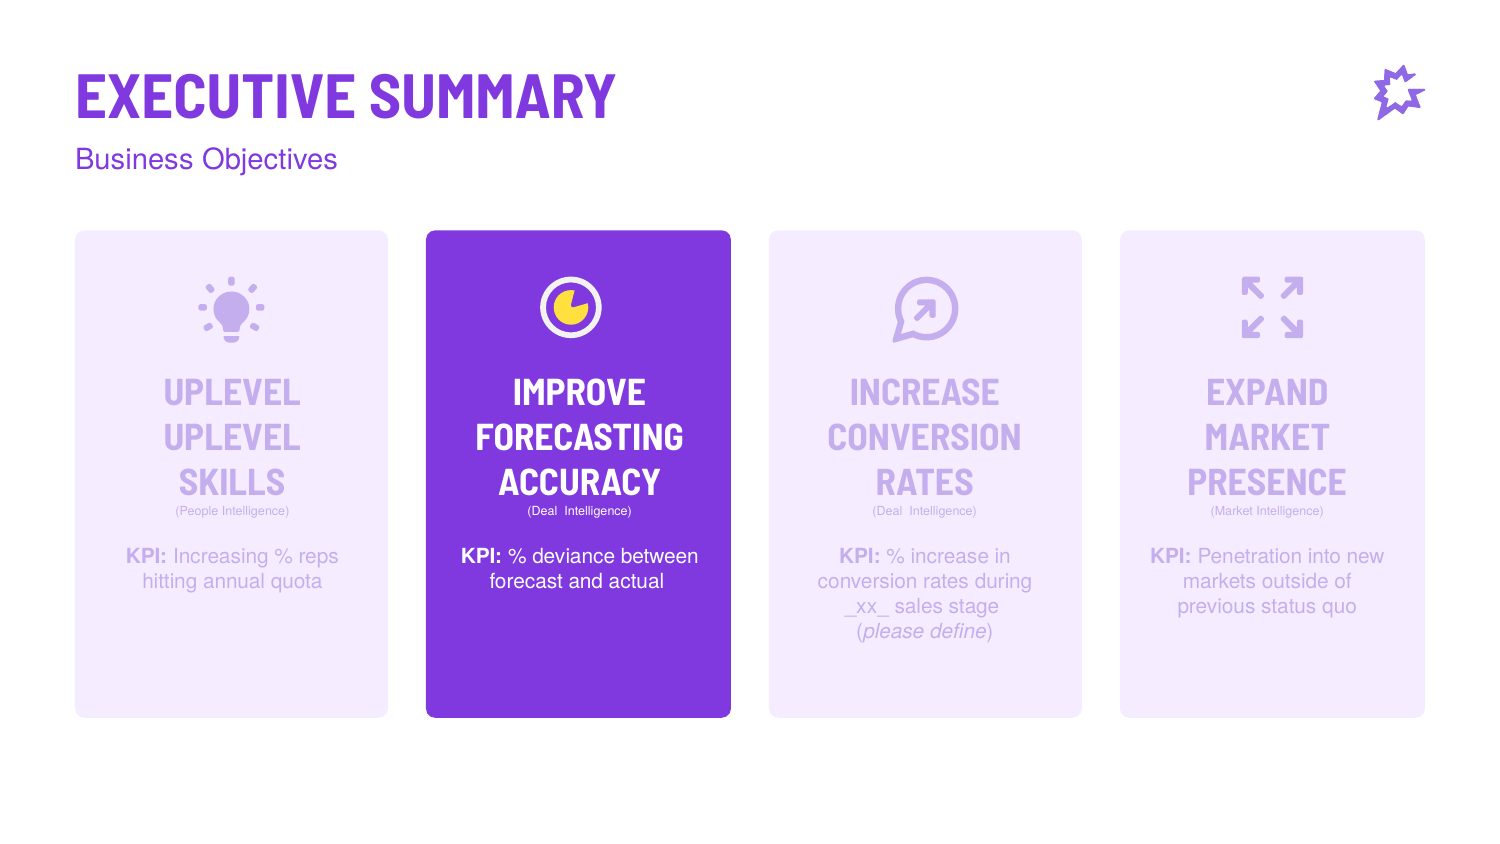

# EXECUTIVE SUMMARY
Business Objectives

UPLEVEL UPLEVEL SKILLS
(People Intelligence)

KPI: Increasing % reps hitting annual quota

IMPROVE FORECASTING ACCURACY
(Deal  Intelligence)

KPI: % deviance between forecast and actual

INCREASE CONVERSION RATES
(Deal  Intelligence)

KPI: % increase in conversion rates during _xx_ sales stage
(please define)

EXPAND MARKET PRESENCE
(Market Intelligence)

KPI: Penetration into new markets outside of previous status quo